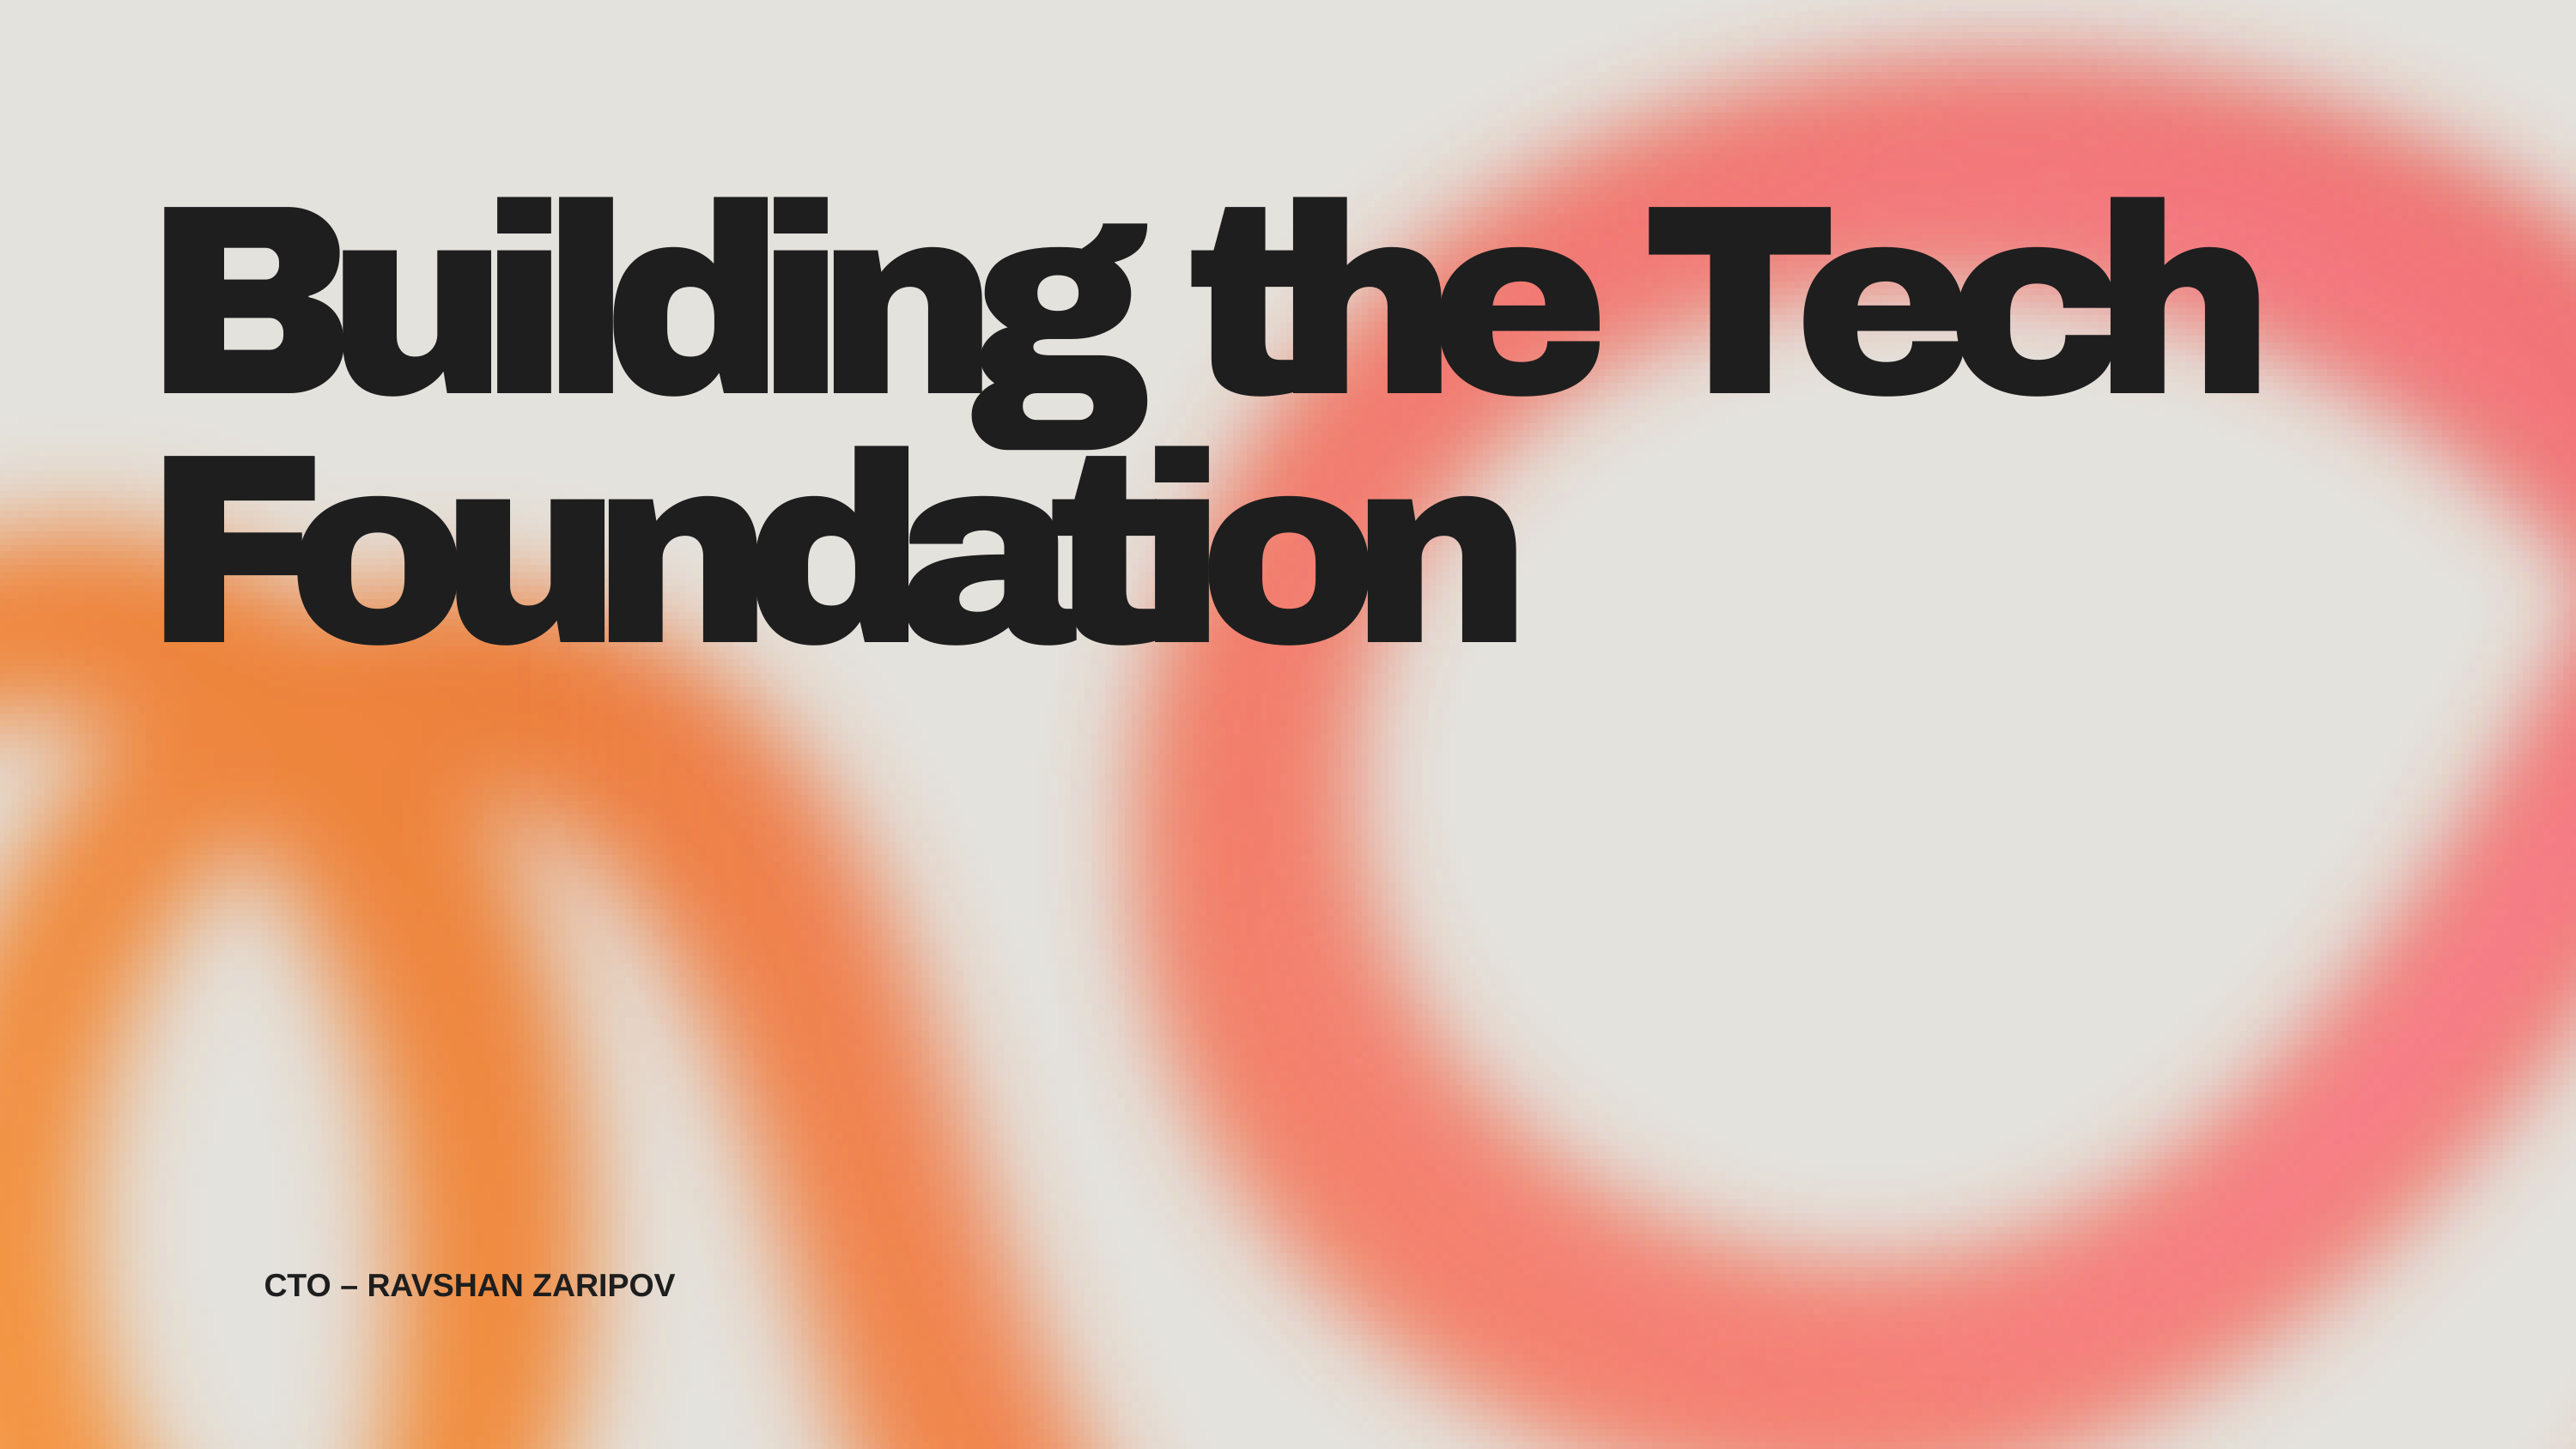

Building the Tech Foundation
CTO – RAVSHAN ZARIPOV